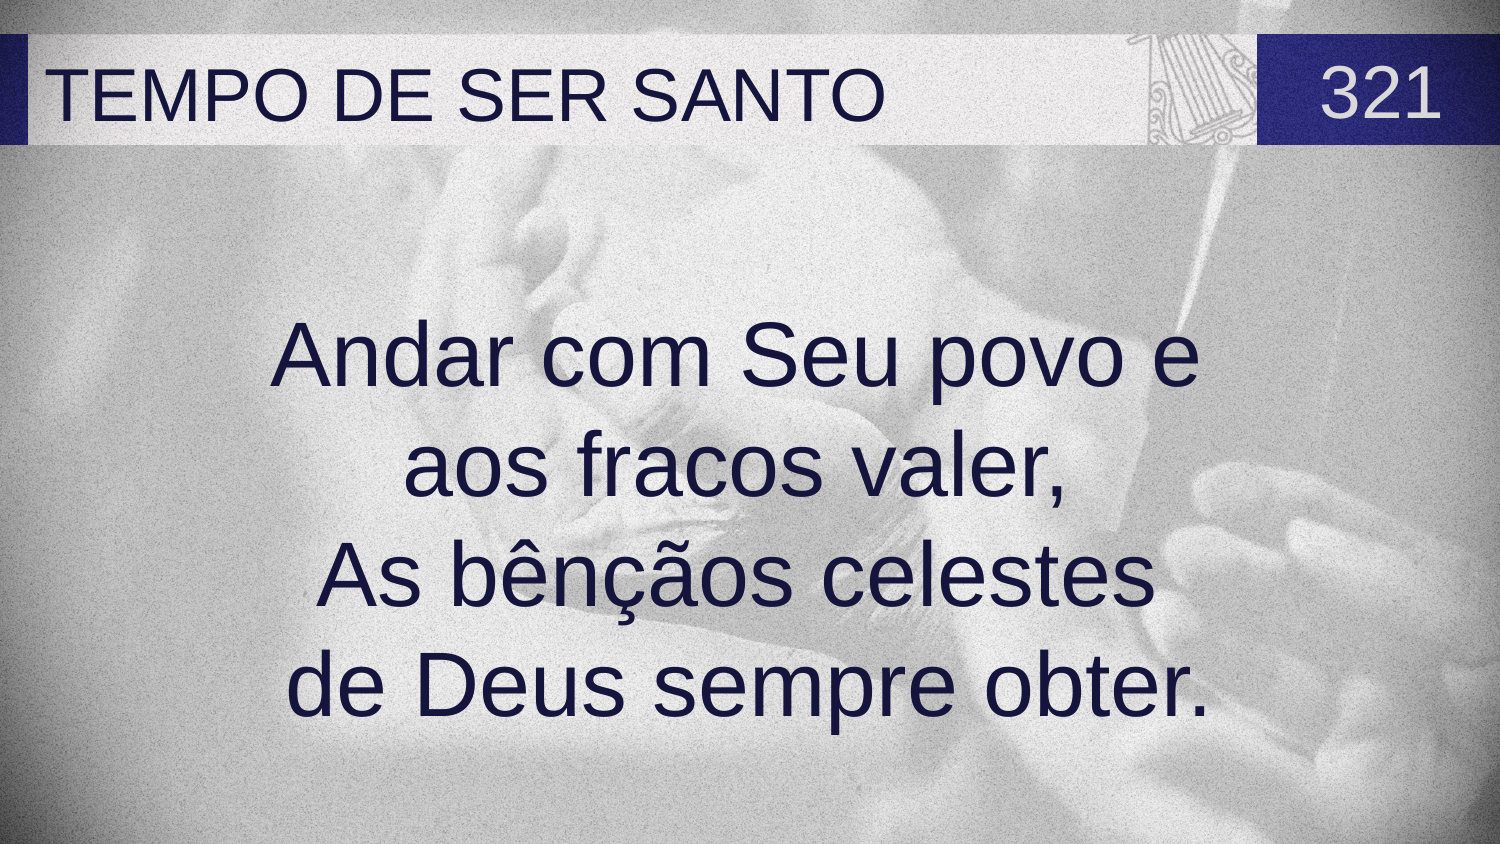

# TEMPO DE SER SANTO
321
Andar com Seu povo e
aos fracos valer,
As bênçãos celestes
de Deus sempre obter.